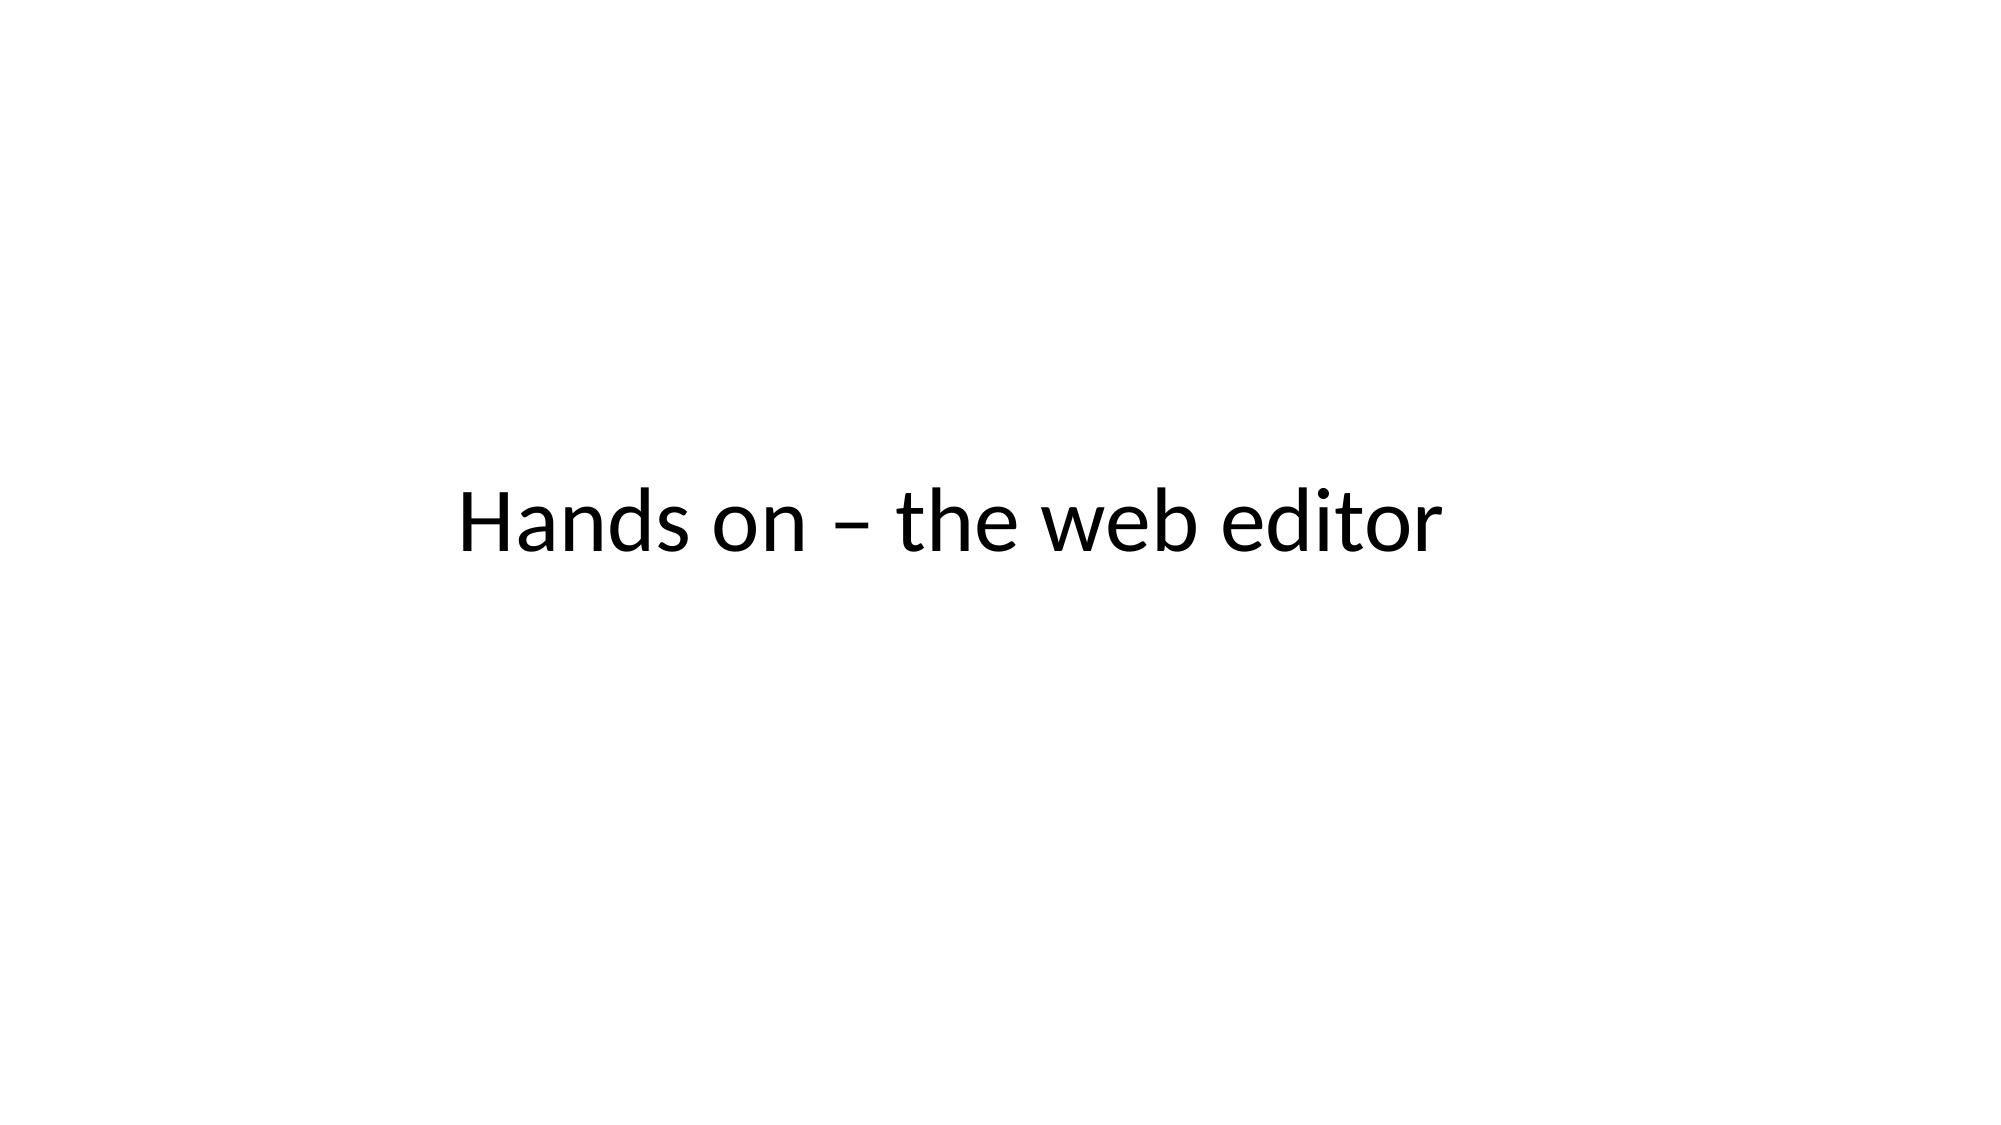

# Hands on – the web editor